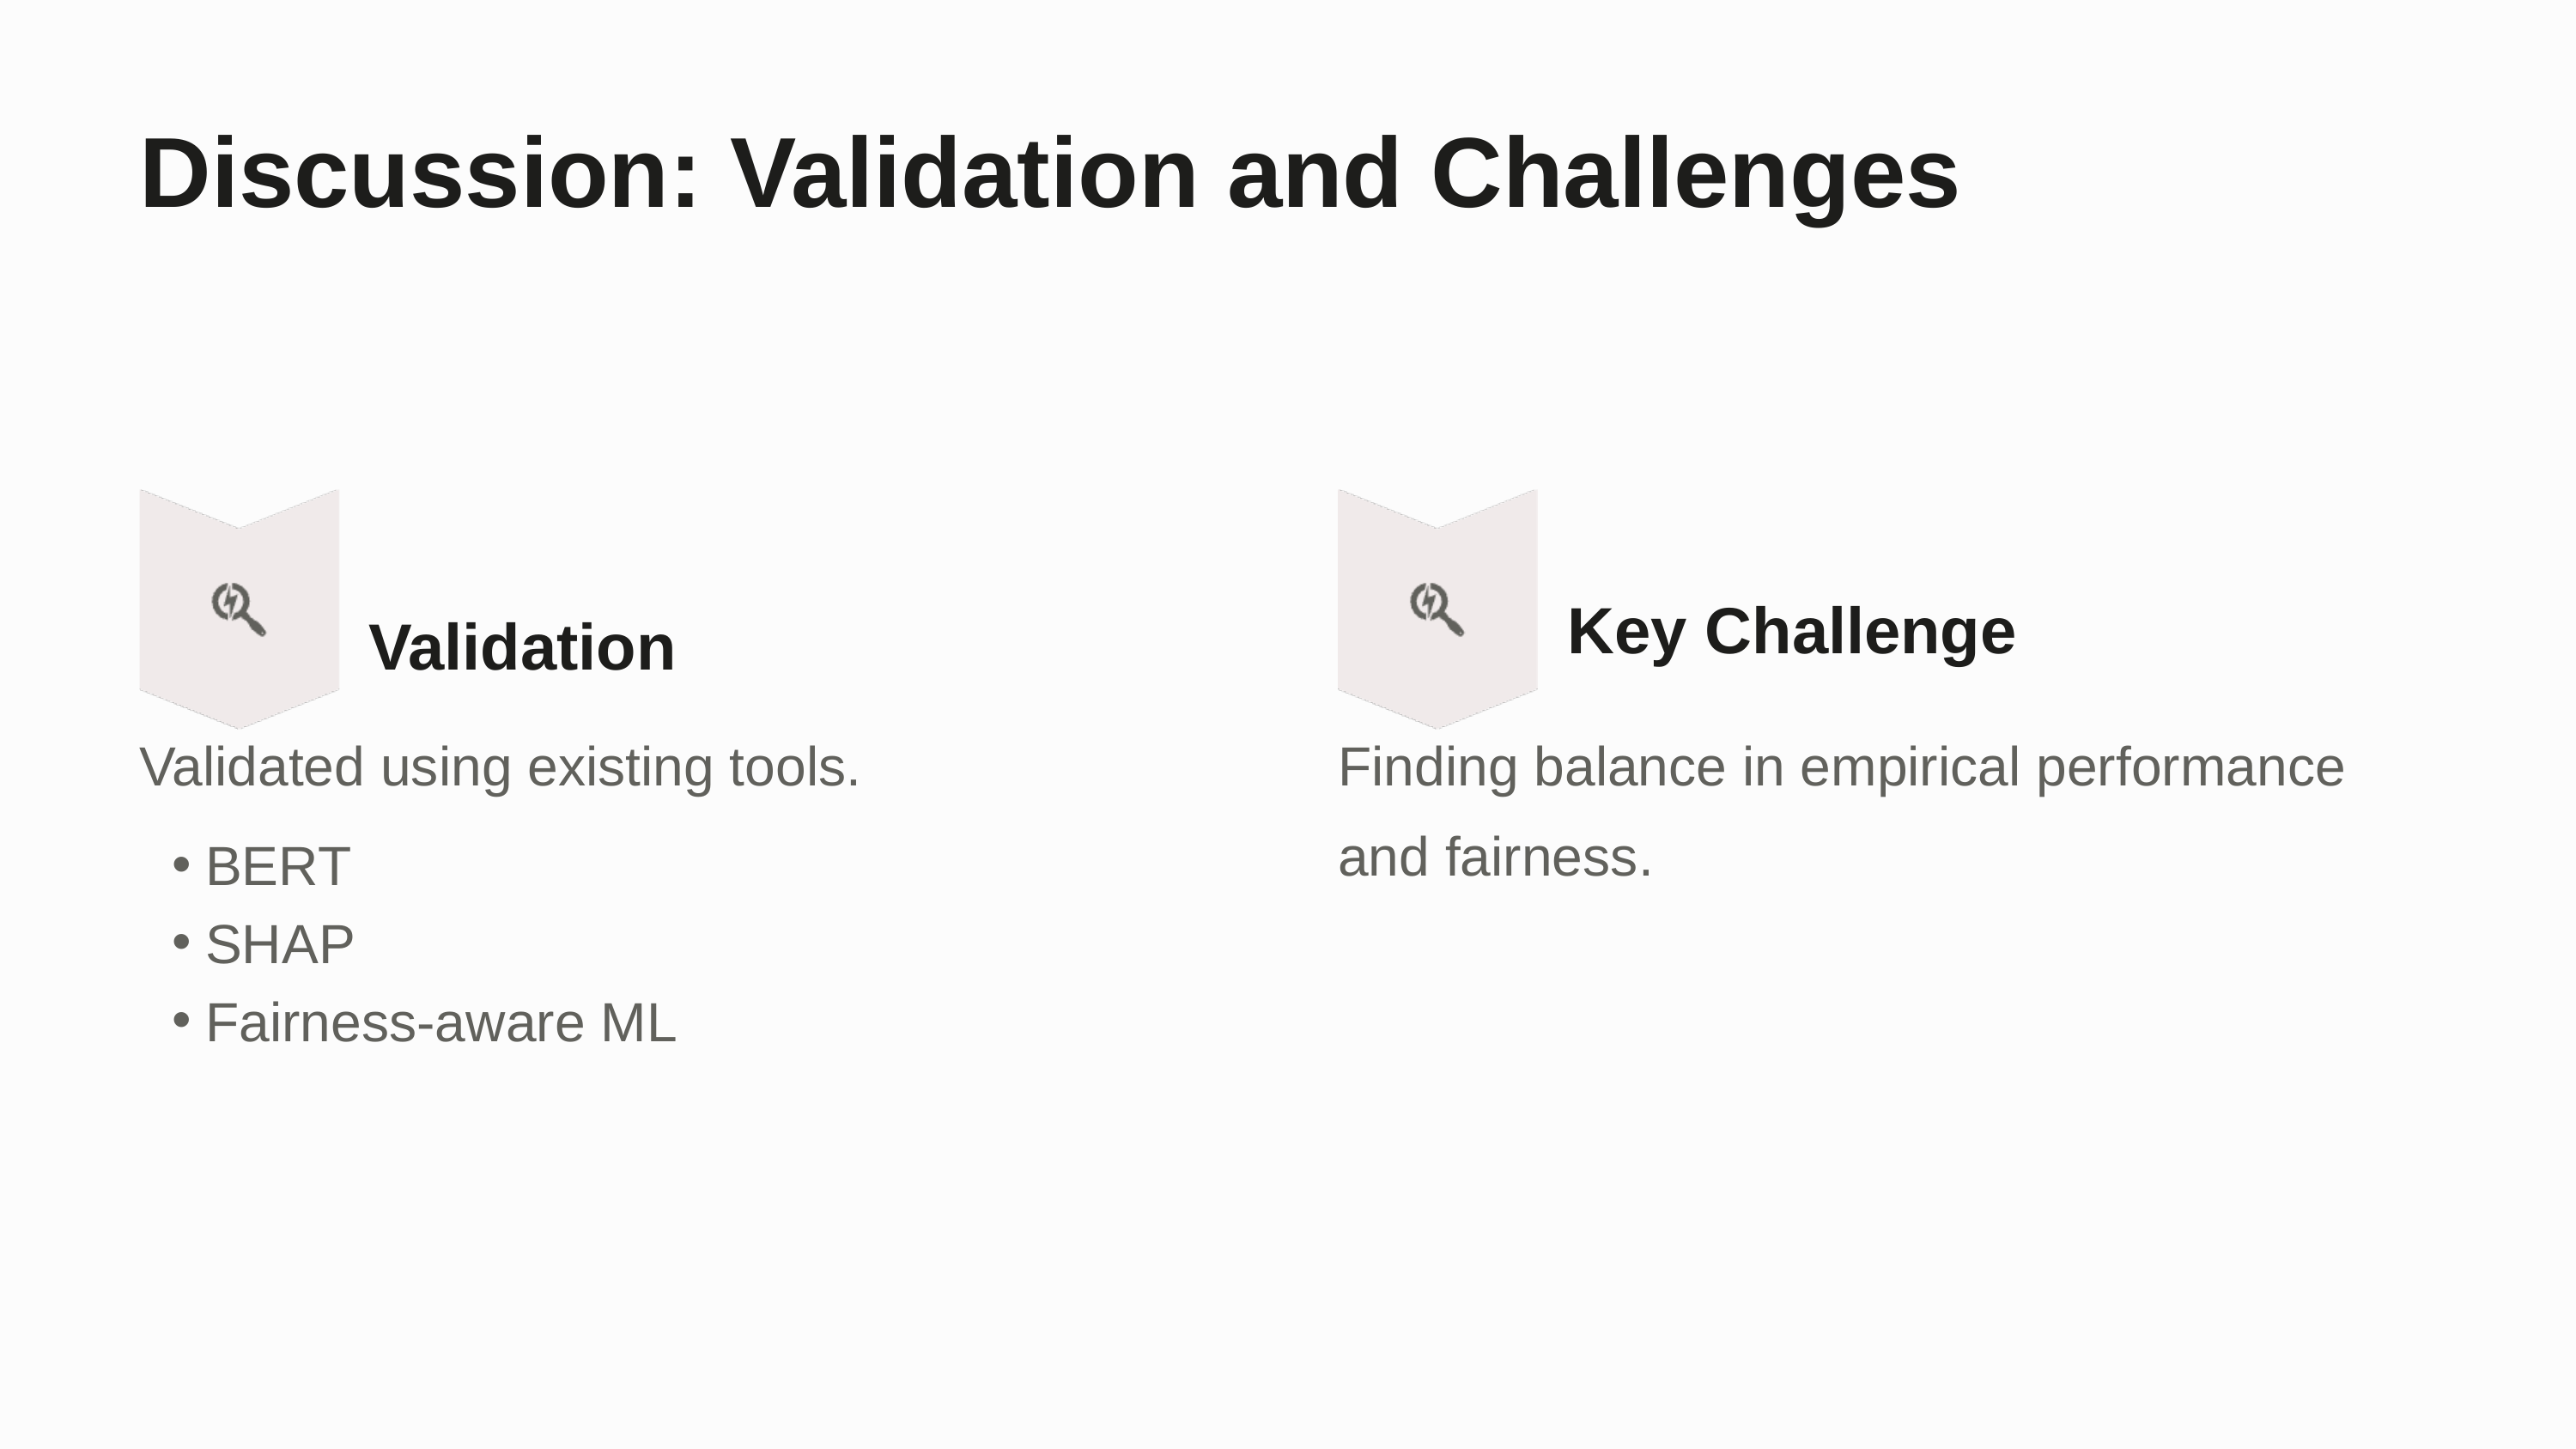

Discussion: Validation and Challenges

Key Challenge

Validation

Validated using existing tools.

Finding balance in empirical performance and fairness.

BERT

SHAP

Fairness-aware ML